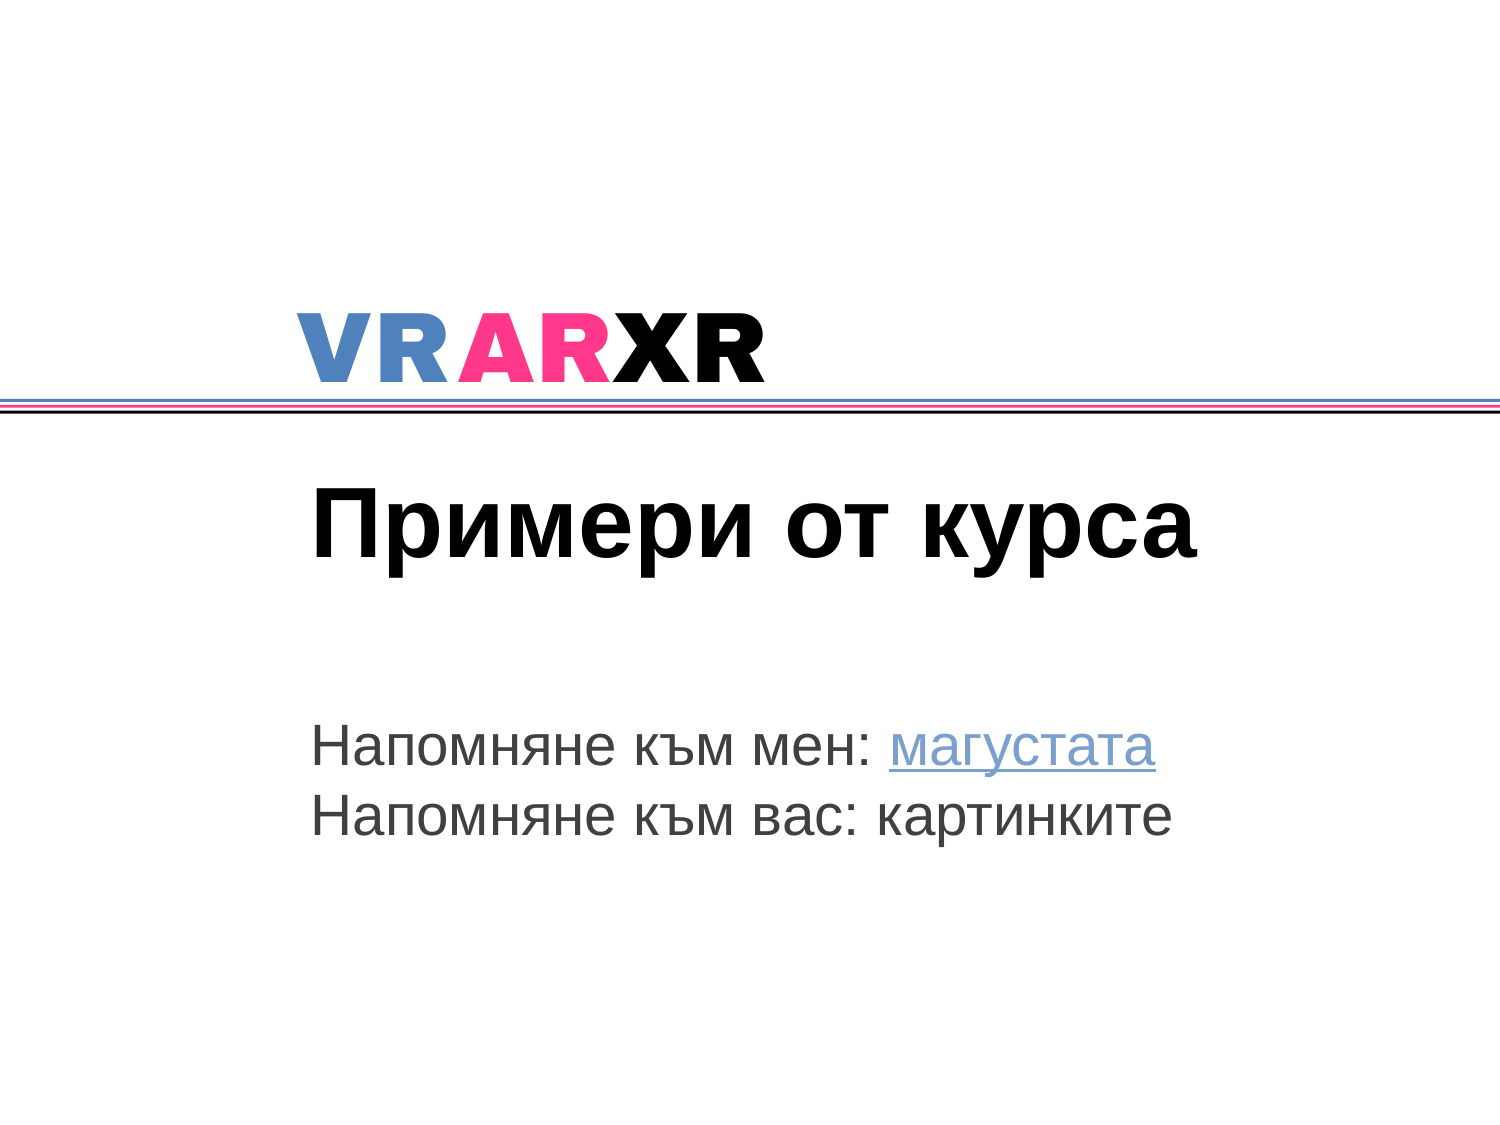

Примери от курса
Напомняне към мен: магустата
Напомняне към вас: картинките